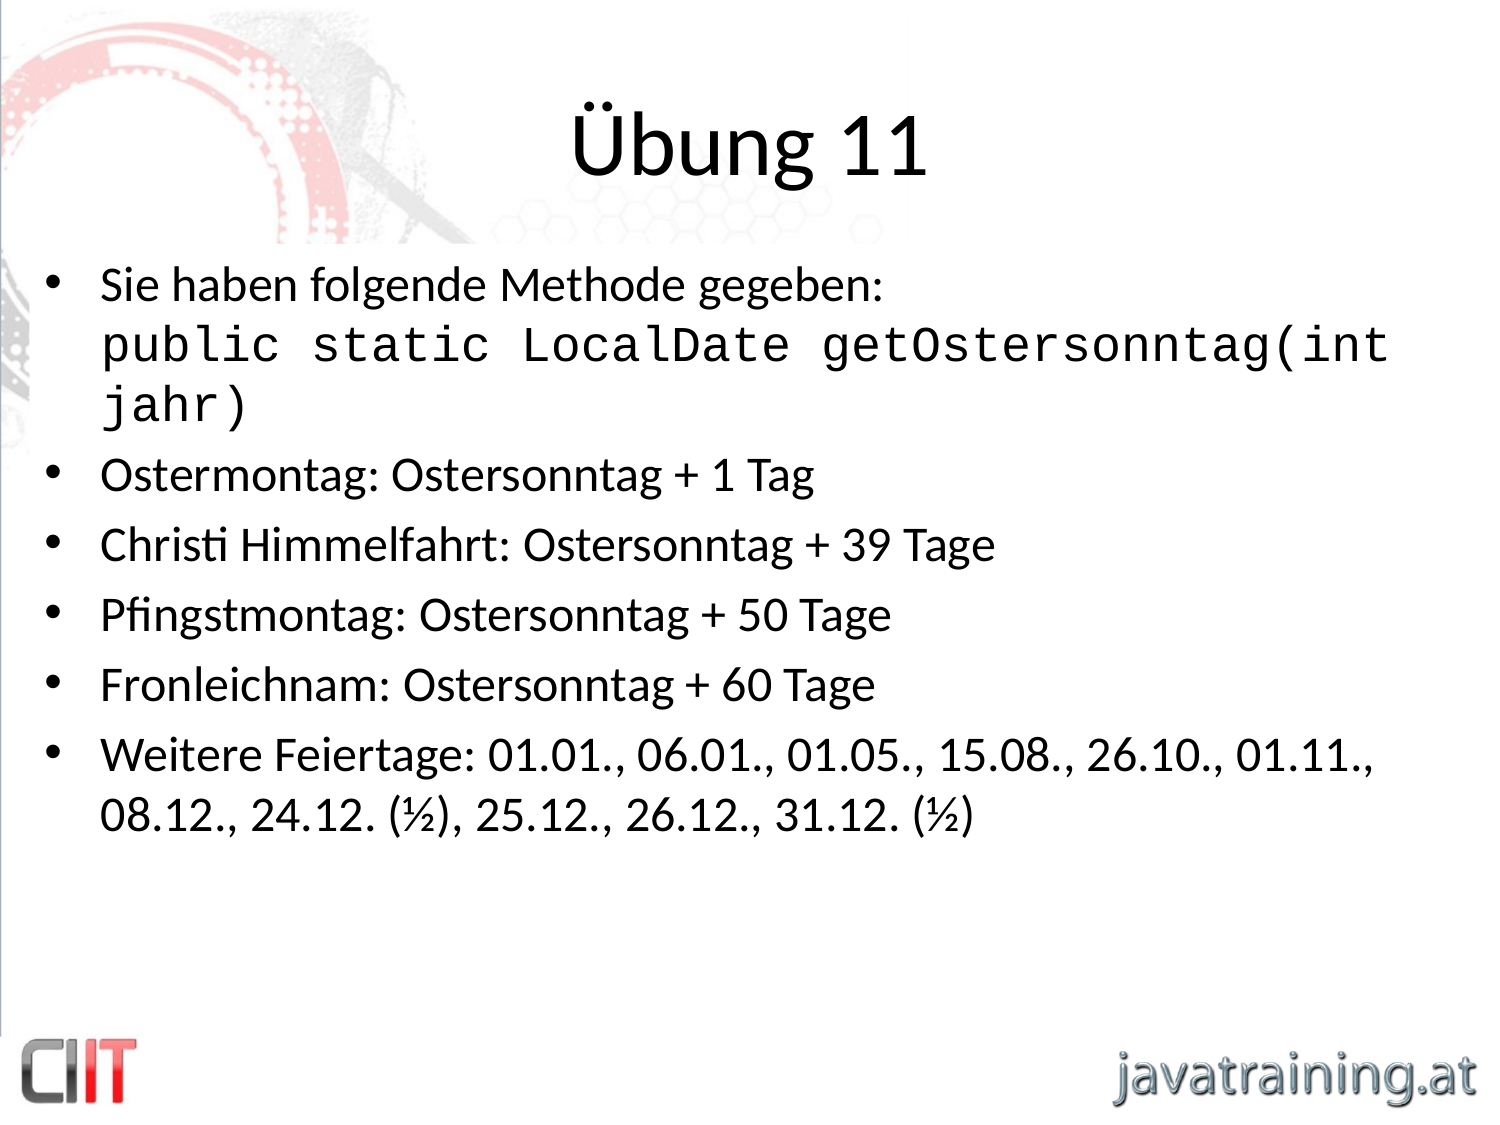

# Übung 11
Sie haben folgende Methode gegeben:
public static LocalDate getOstersonntag(int jahr)
Ostermontag: Ostersonntag + 1 Tag
Christi Himmelfahrt: Ostersonntag + 39 Tage
Pfingstmontag: Ostersonntag + 50 Tage
Fronleichnam: Ostersonntag + 60 Tage
Weitere Feiertage: 01.01., 06.01., 01.05., 15.08., 26.10., 01.11., 08.12., 24.12. (½), 25.12., 26.12., 31.12. (½)